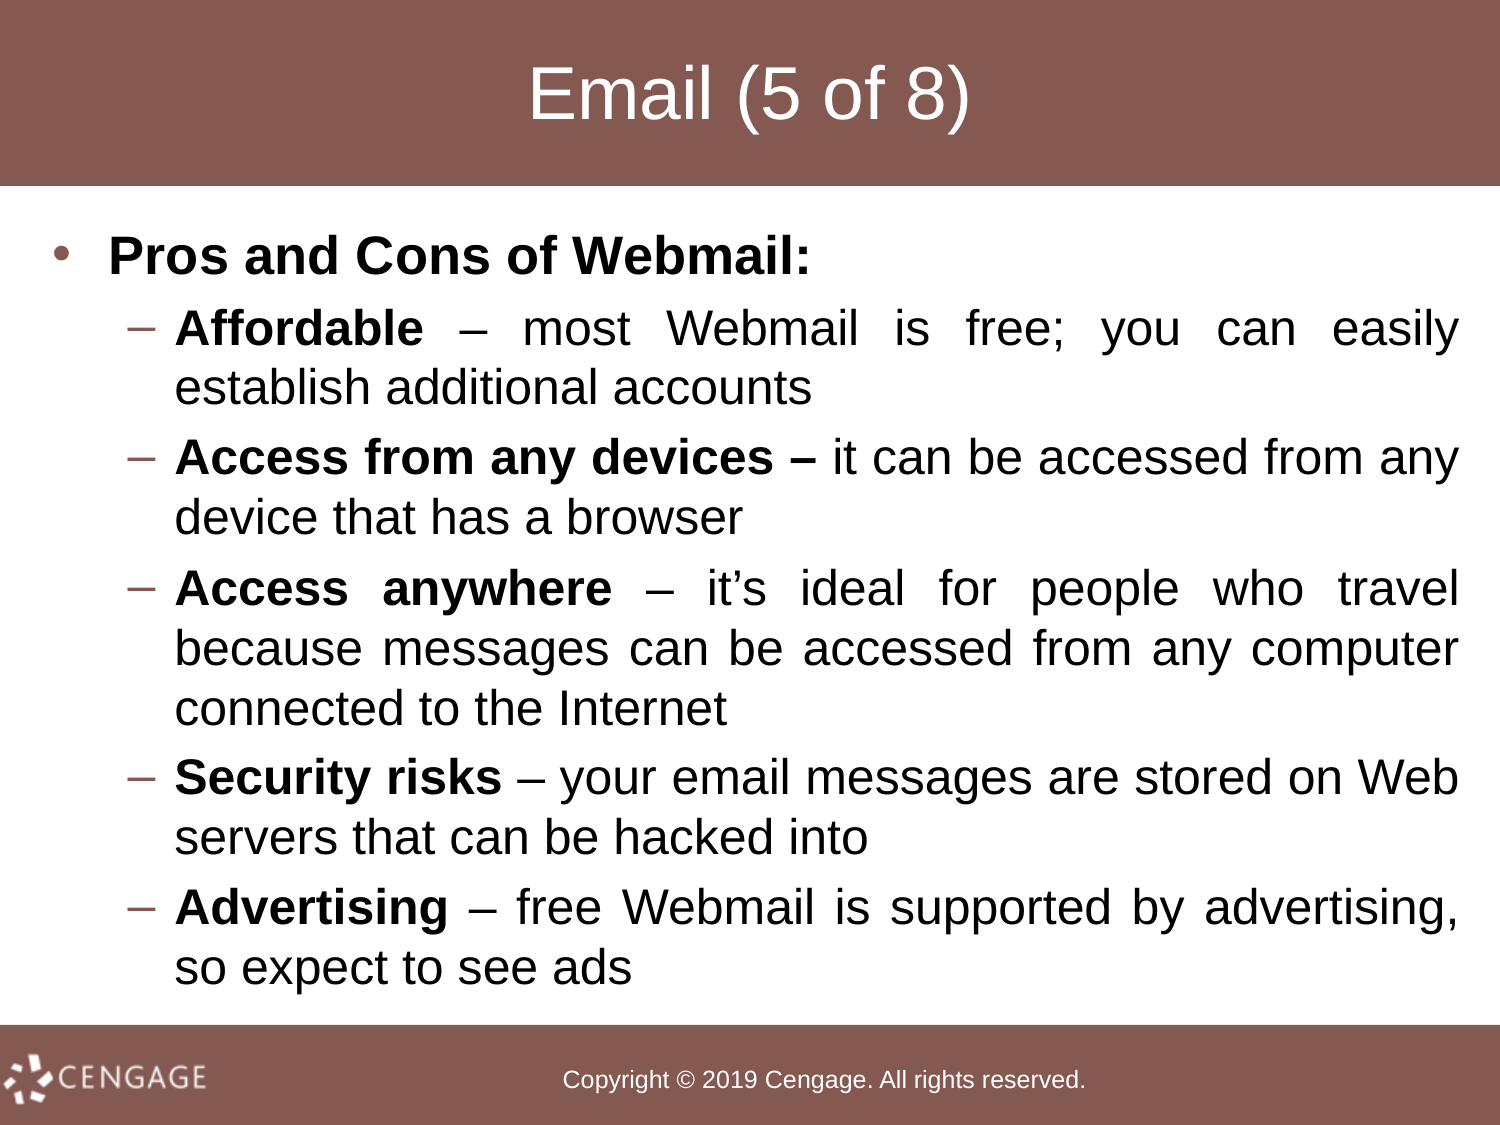

# Email (5 of 8)
Pros and Cons of Webmail:
Affordable – most Webmail is free; you can easily establish additional accounts
Access from any devices – it can be accessed from any device that has a browser
Access anywhere – it’s ideal for people who travel because messages can be accessed from any computer connected to the Internet
Security risks – your email messages are stored on Web servers that can be hacked into
Advertising – free Webmail is supported by advertising, so expect to see ads